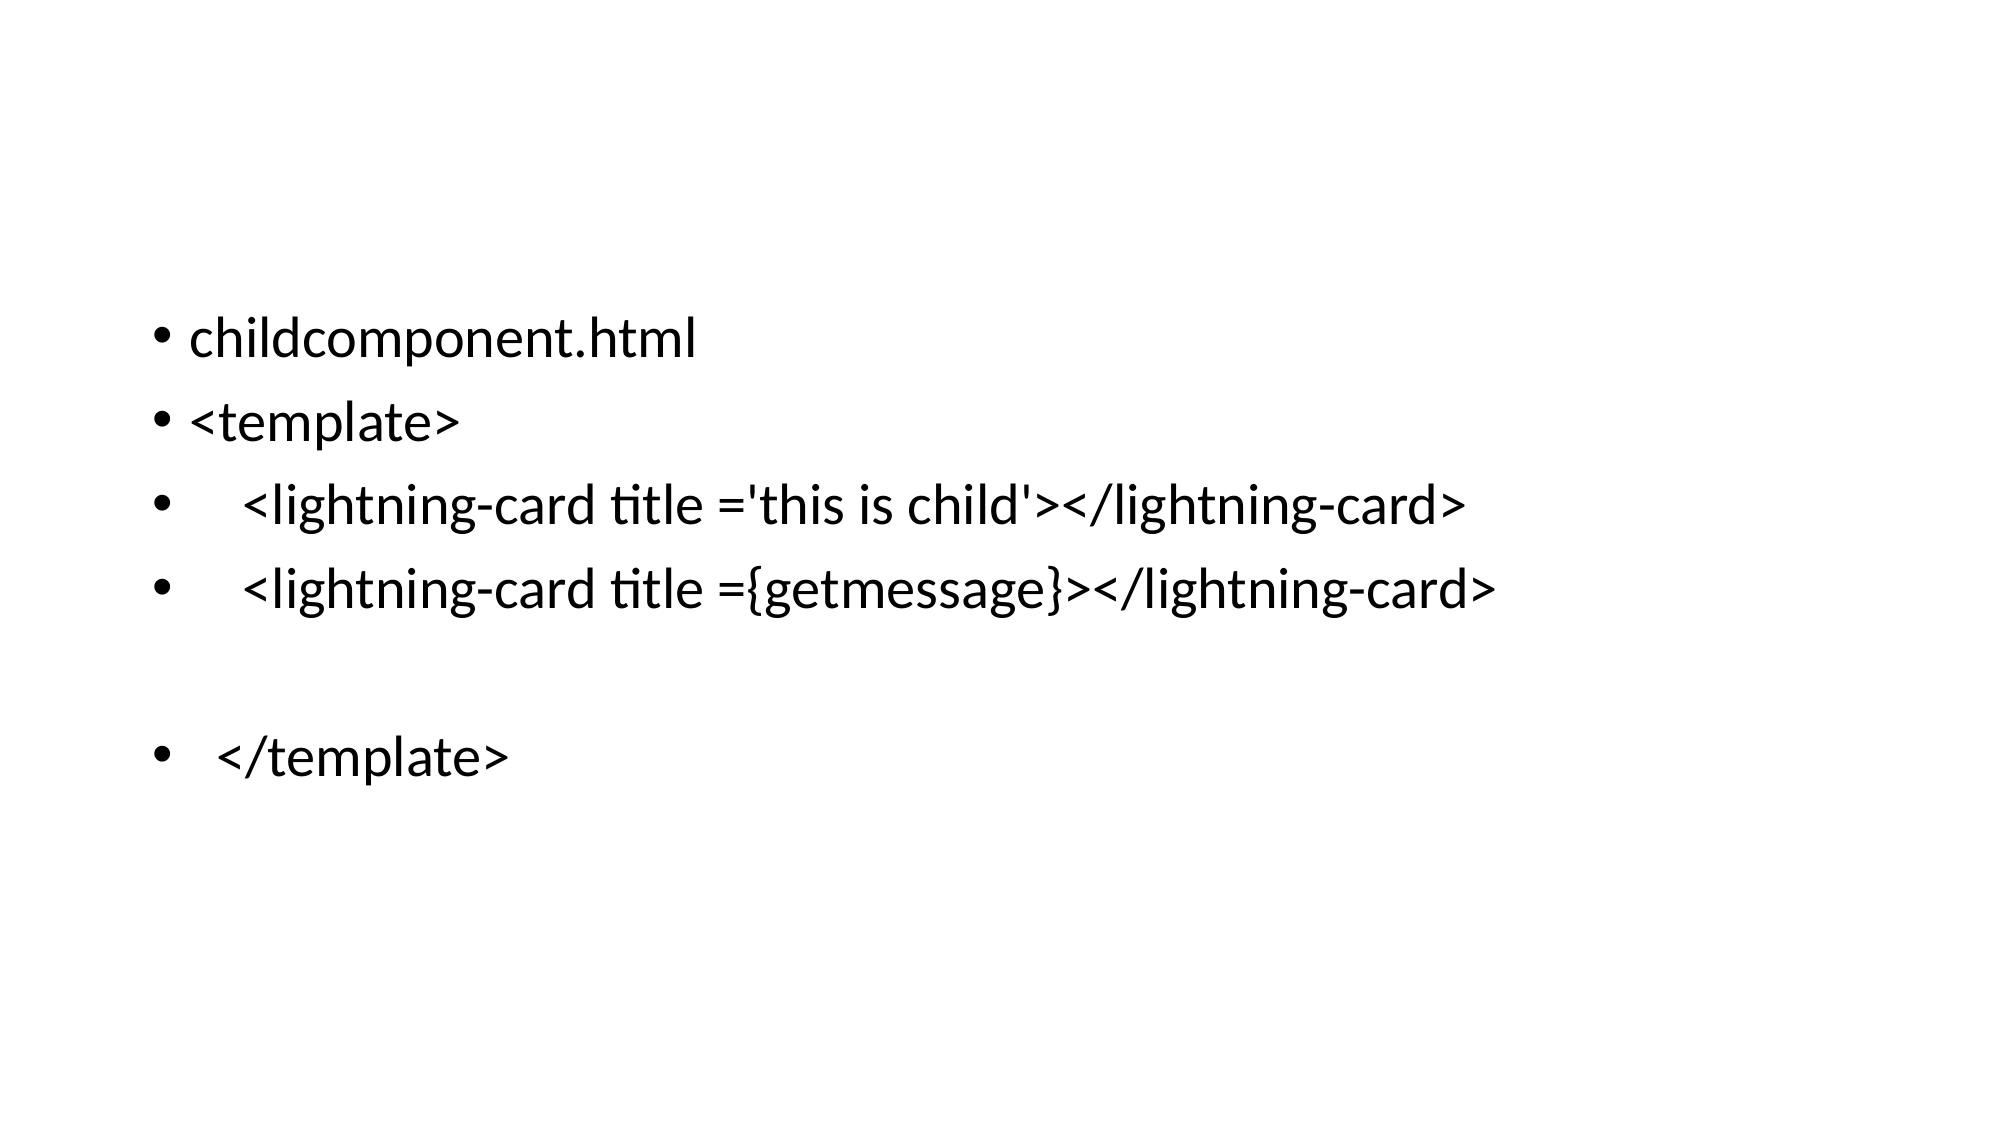

#
childcomponent.html
<template>
    <lightning-card title ='this is child'></lightning-card>
    <lightning-card title ={getmessage}></lightning-card>

  </template>